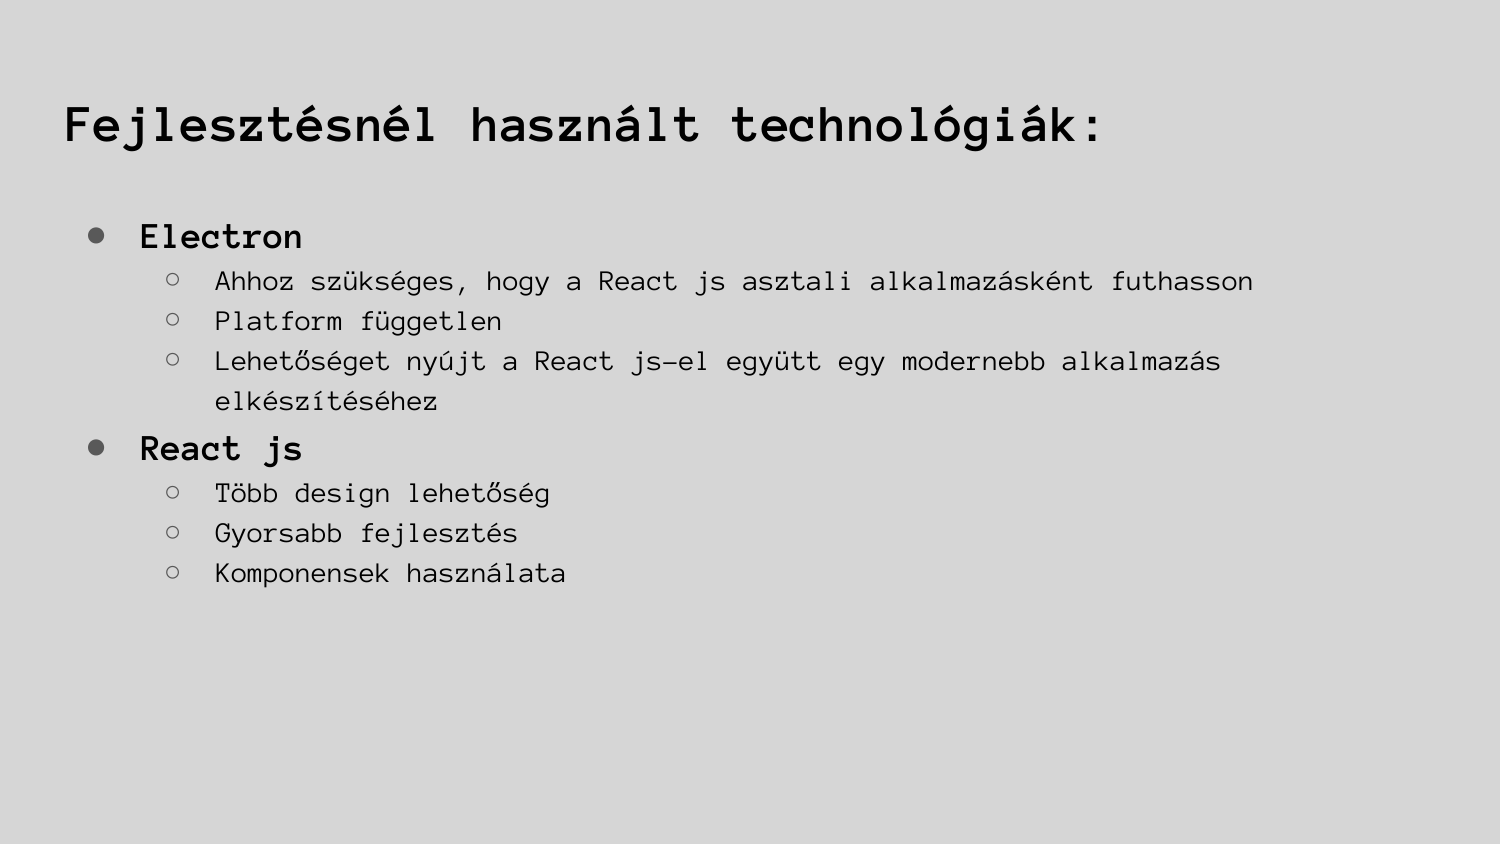

# Fejlesztésnél használt technológiák:
Electron
Ahhoz szükséges, hogy a React js asztali alkalmazásként futhasson
Platform független
Lehetőséget nyújt a React js-el együtt egy modernebb alkalmazás elkészítéséhez
React js
Több design lehetőség
Gyorsabb fejlesztés
Komponensek használata